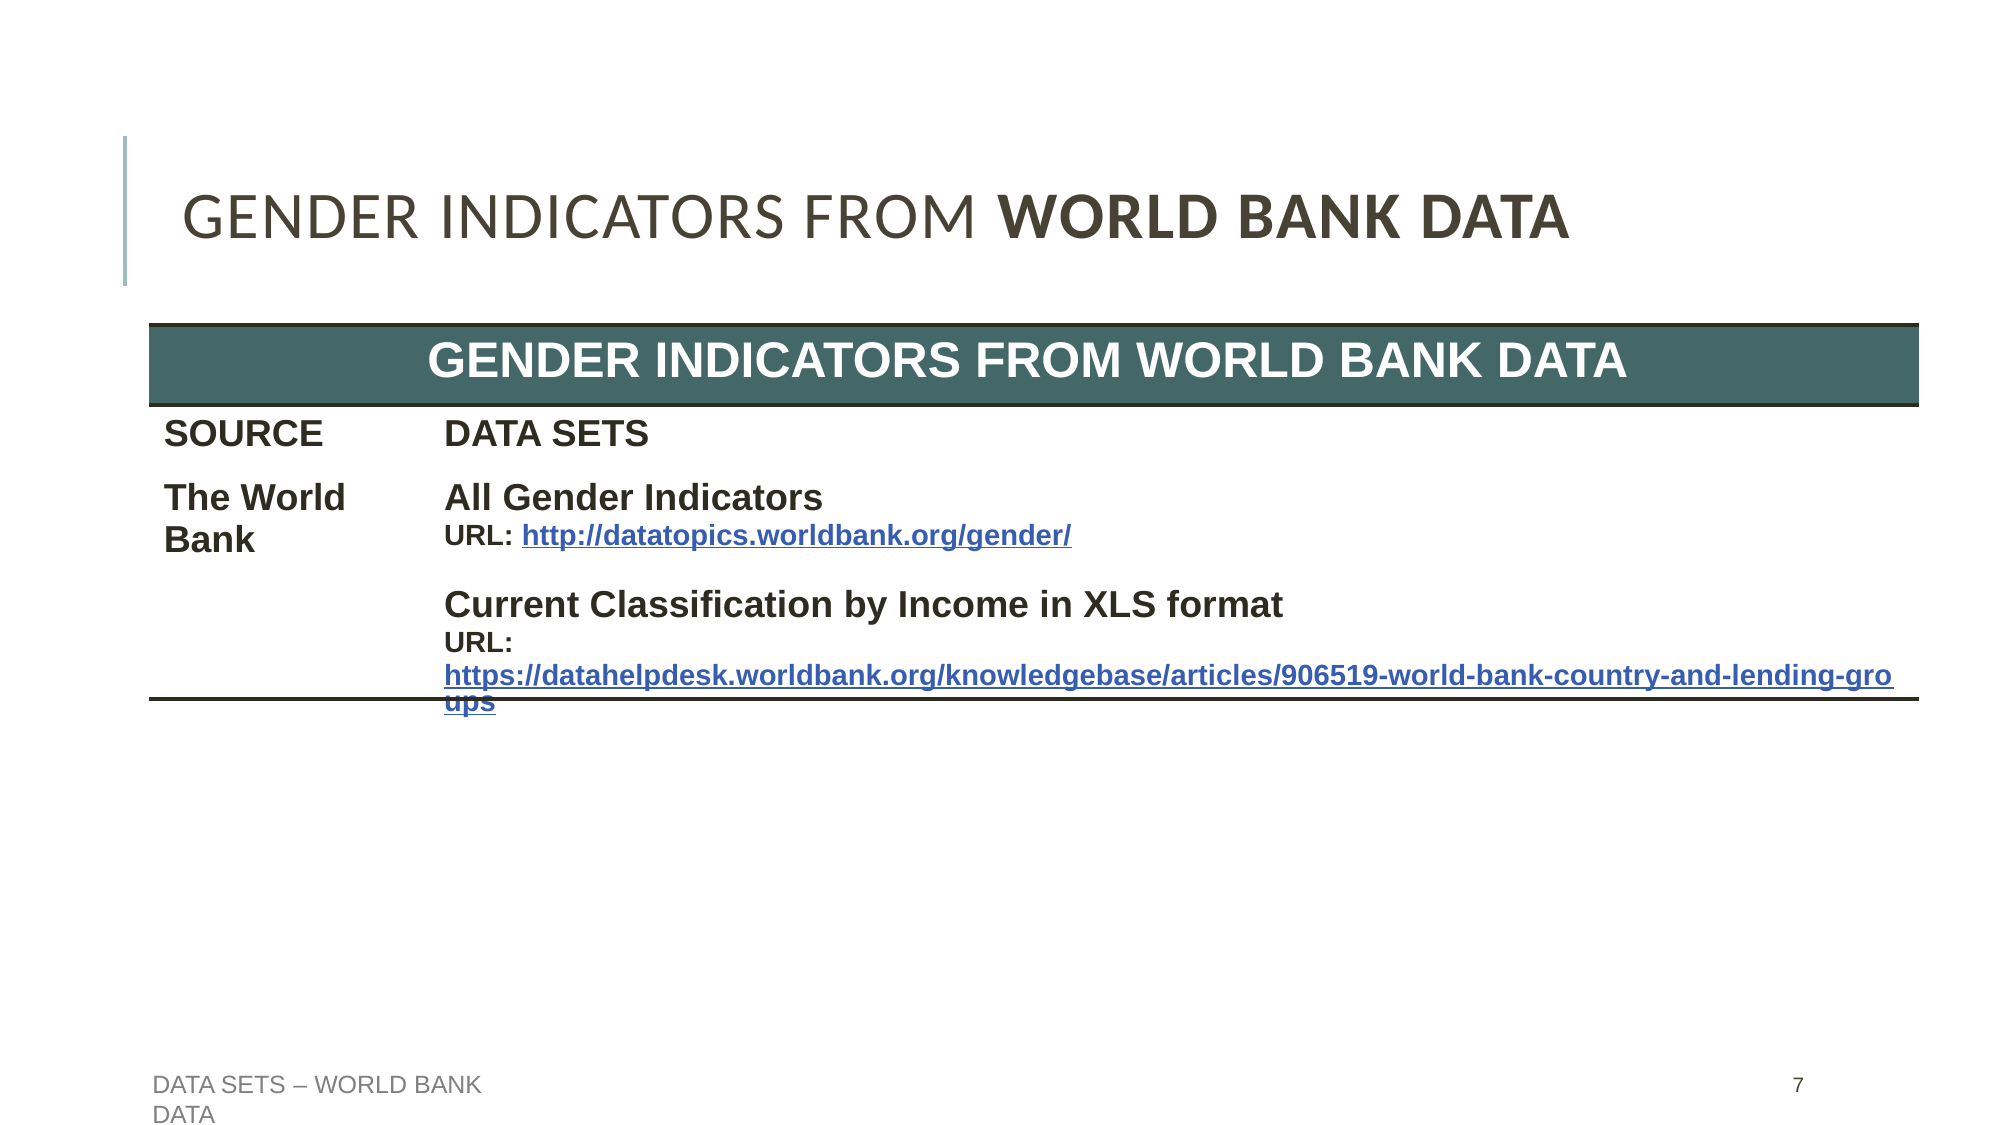

# GENDER INDICATORS FROM WORLD bank DATA
| GENDER INDICATORS FROM WORLD BANK DATA |  |
| --- | --- |
| Source | Data Sets |
| The World Bank | All Gender Indicators URL: http://datatopics.worldbank.org/gender/ Current Classification by Income in XLS format URL: https://datahelpdesk.worldbank.org/knowledgebase/articles/906519-world-bank-country-and-lending-groups |
DATA SETS – WORLD BANK DATA
7